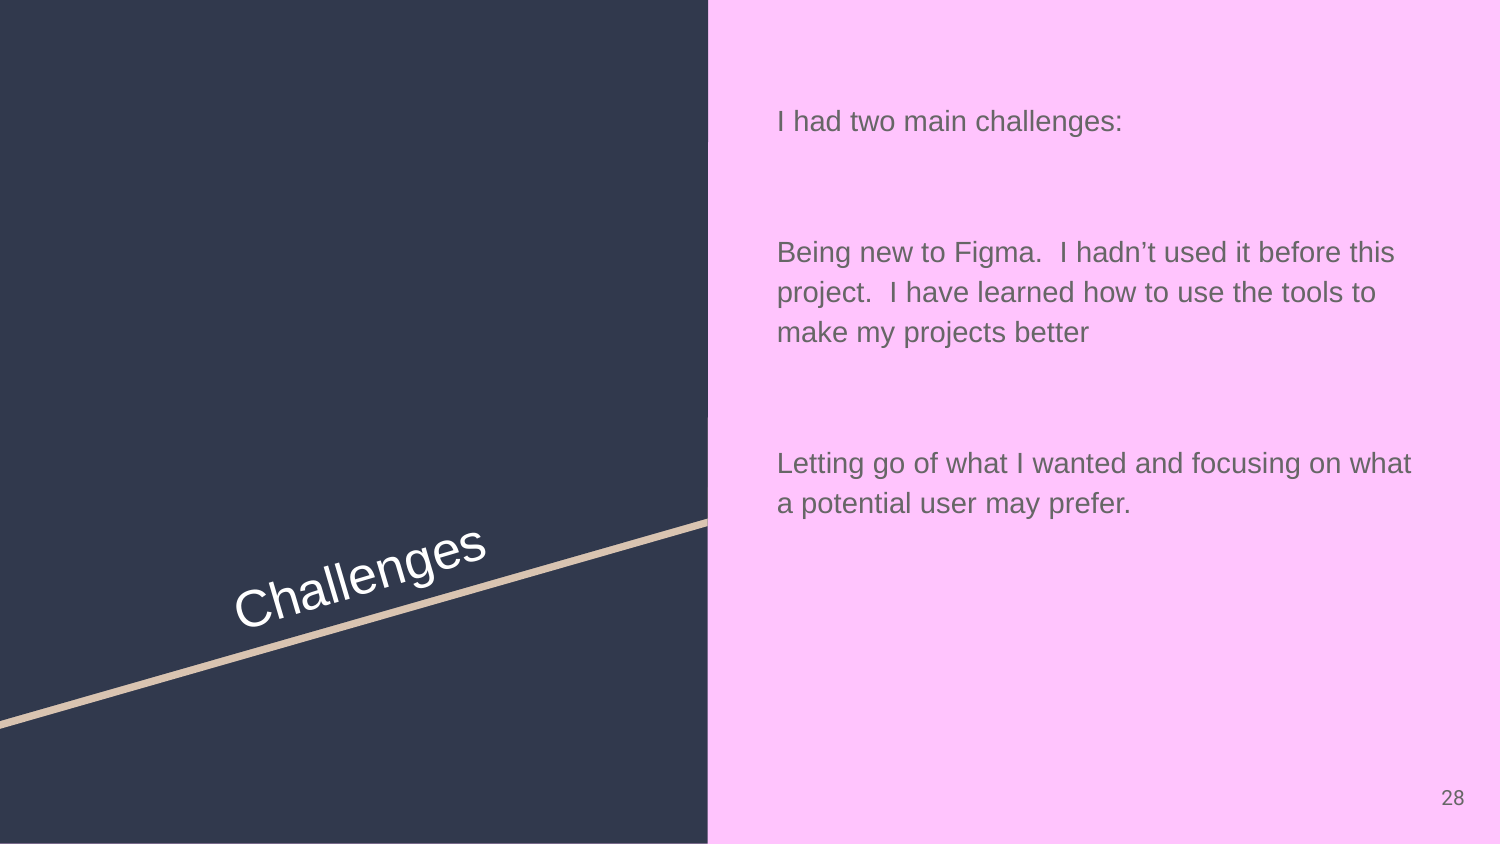

I had two main challenges:

Being new to Figma.  I hadn’t used it before this project.  I have learned how to use the tools to make my projects better

Letting go of what I wanted and focusing on what a potential user may prefer.
# Challenges
28